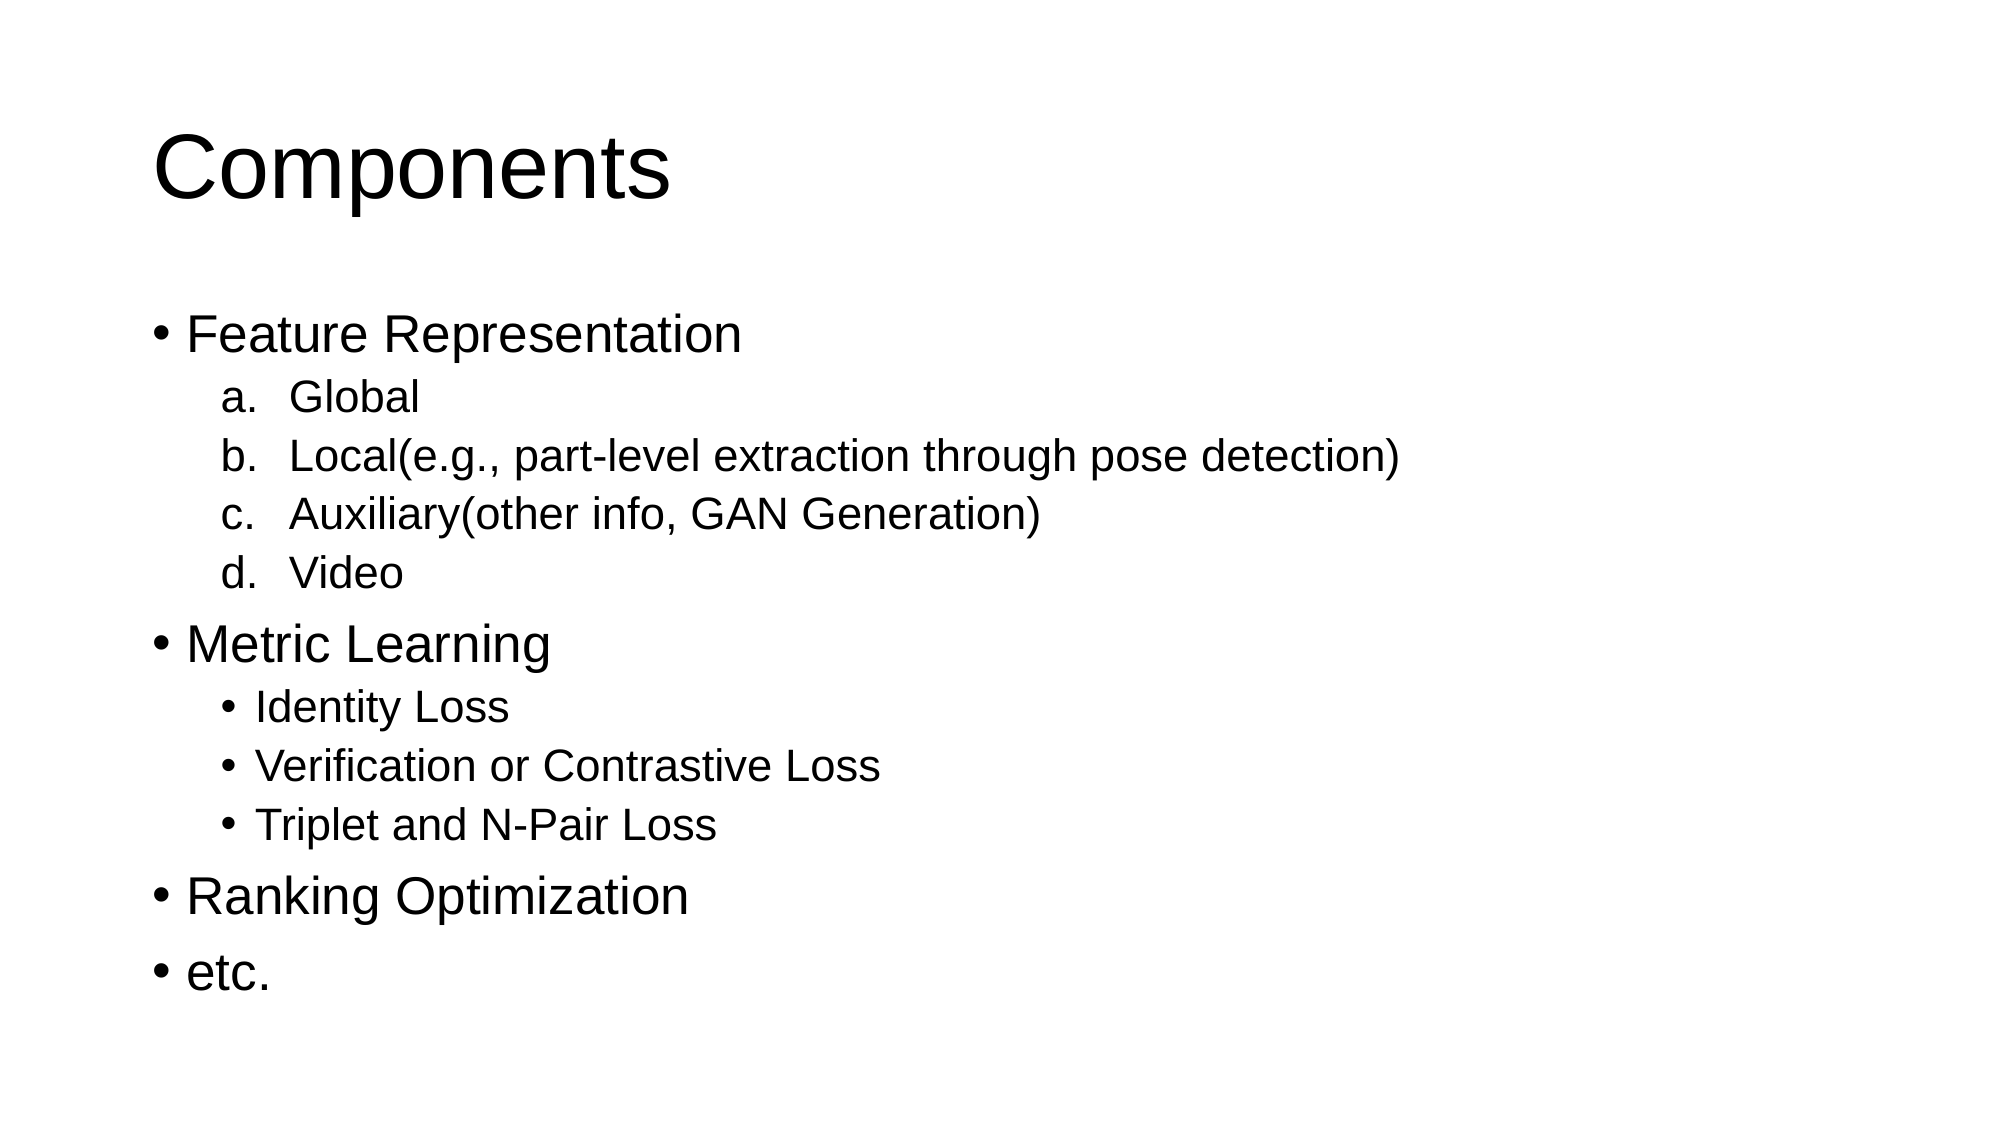

# Components
Feature Representation
Global
Local(e.g., part-level extraction through pose detection)
Auxiliary(other info, GAN Generation)
Video
Metric Learning
Identity Loss
Verification or Contrastive Loss
Triplet and N-Pair Loss
Ranking Optimization
etc.